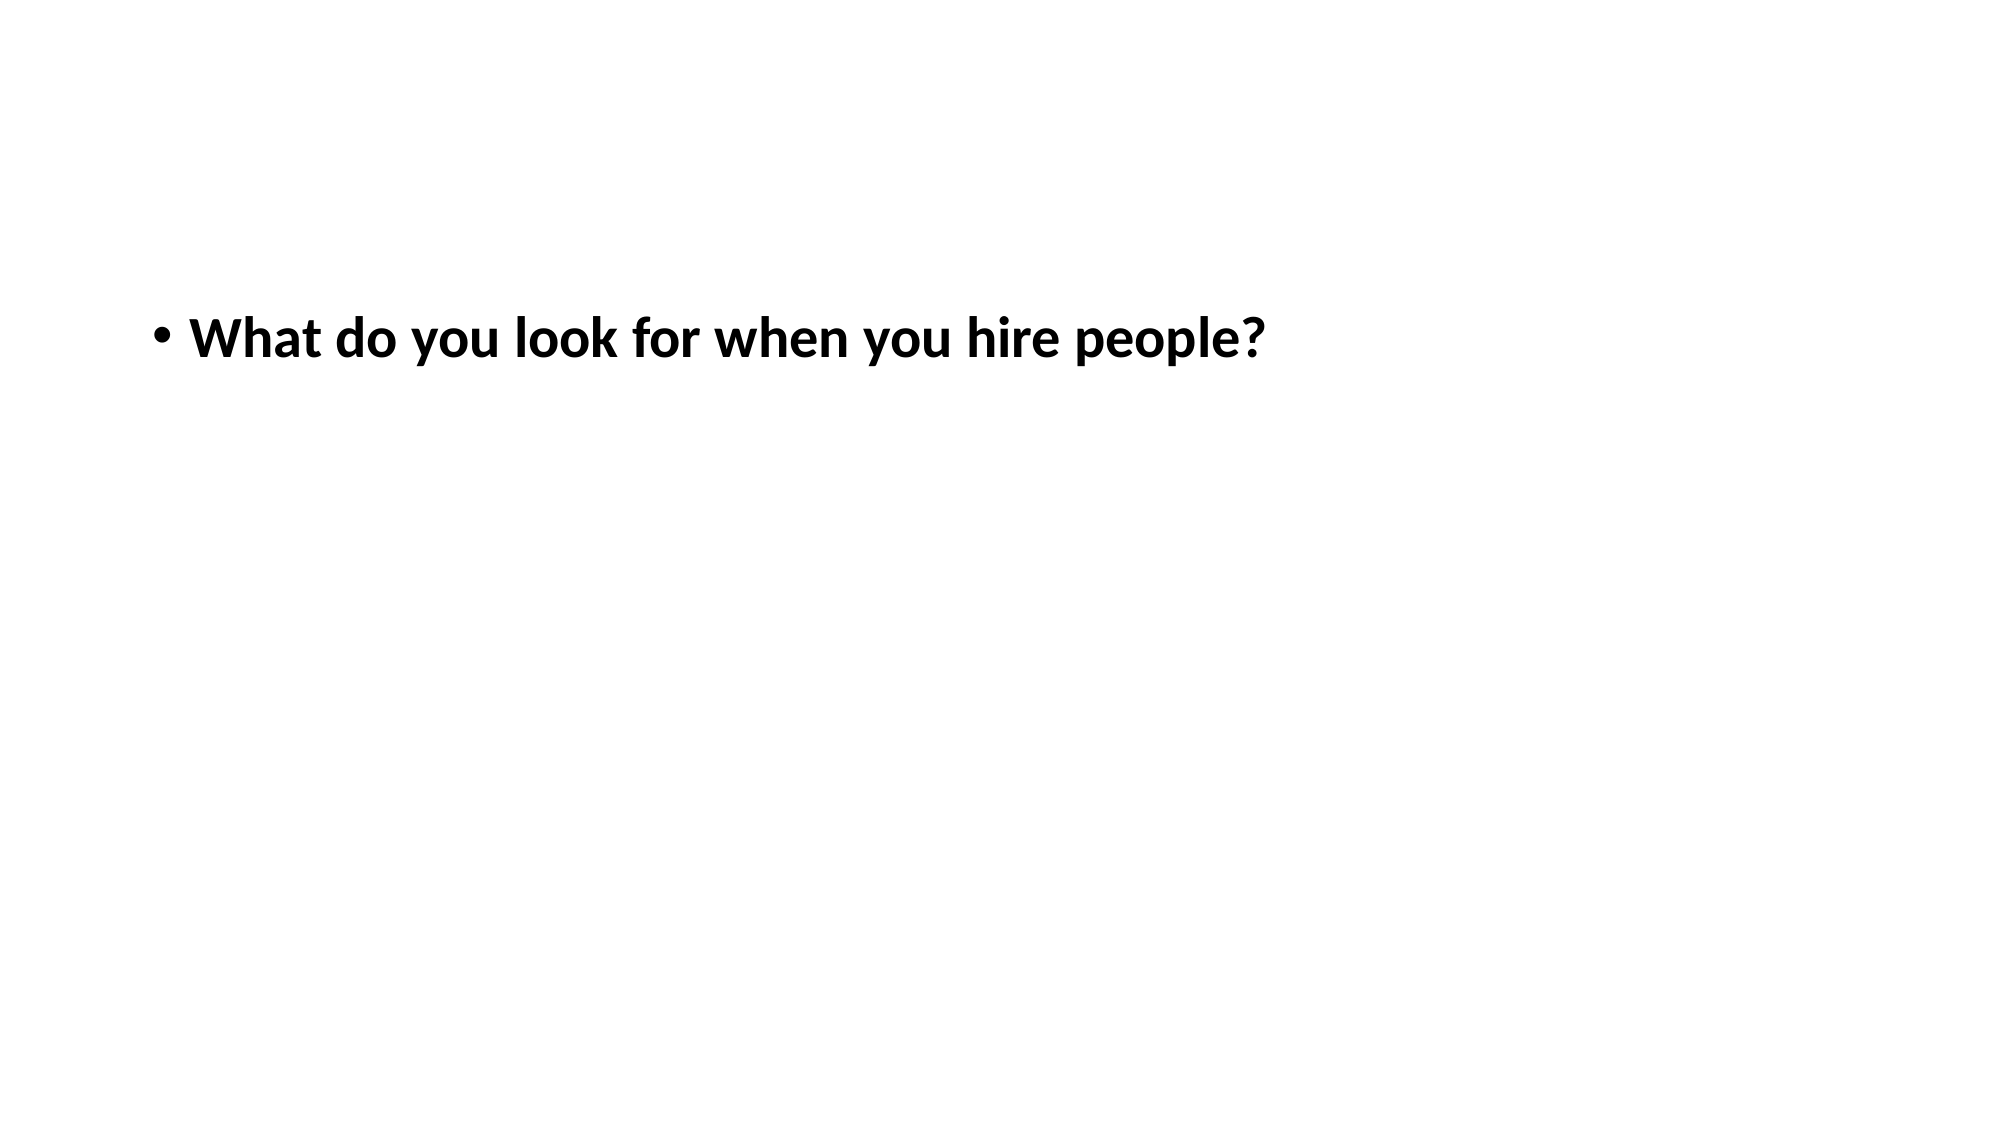

#
What do you look for when you hire people?